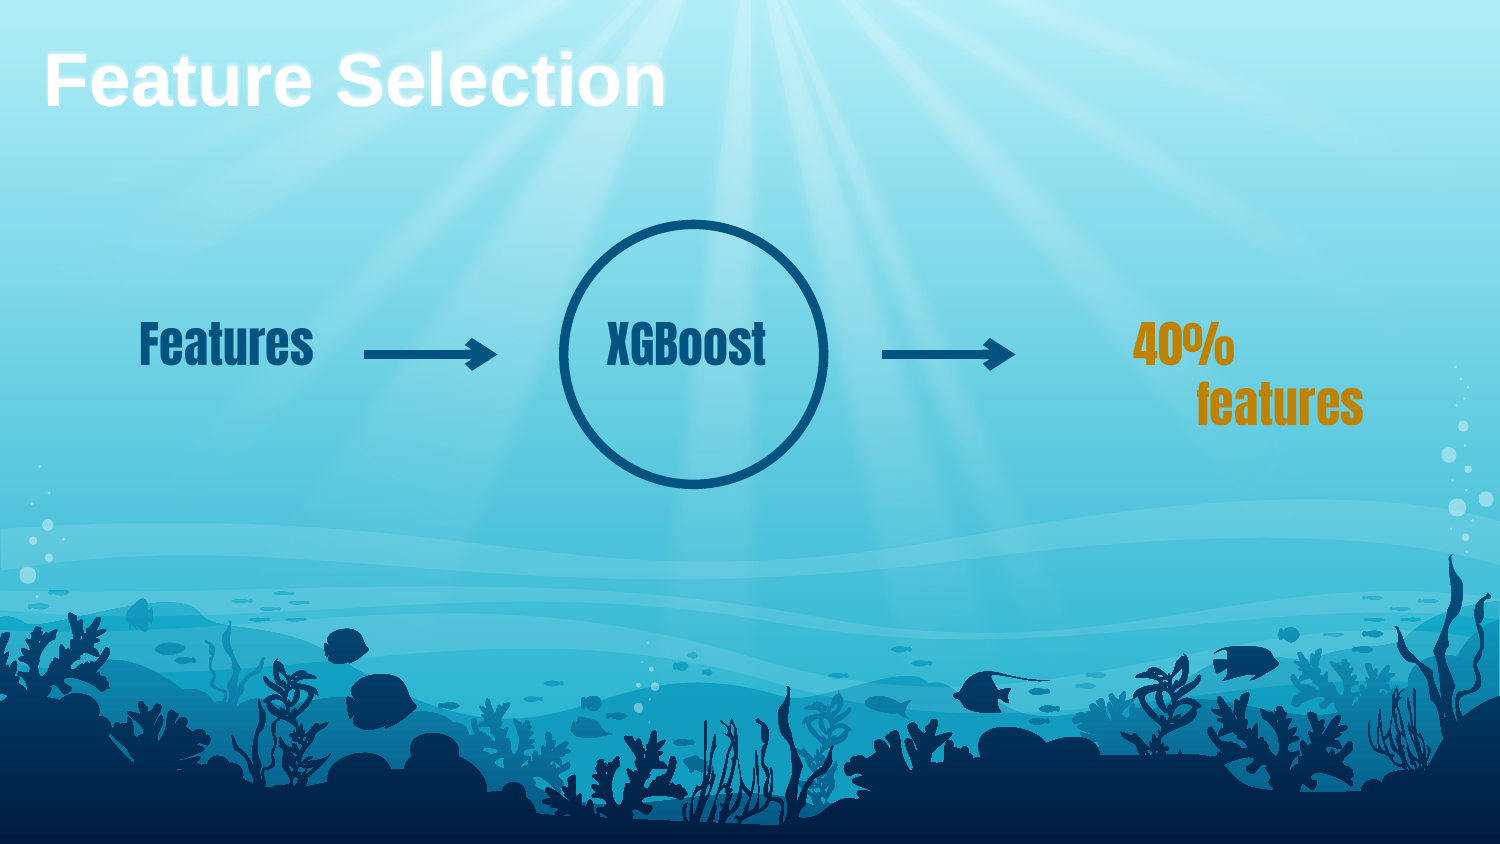

# Feature Selection

Features
XGBoost
40% features